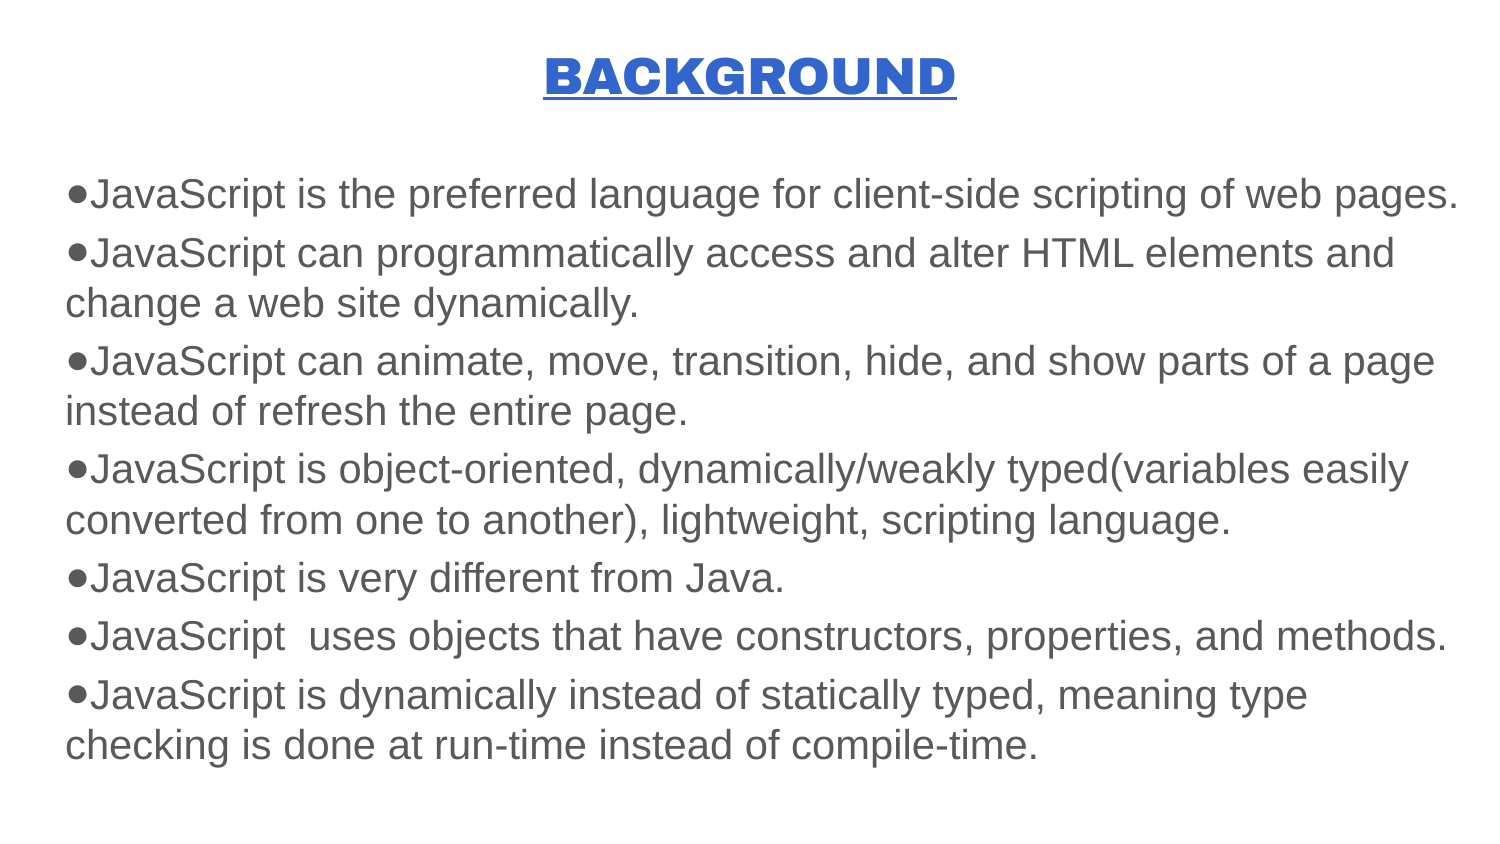

# BACKGROUND
JavaScript is the preferred language for client-side scripting of web pages.
JavaScript can programmatically access and alter HTML elements and change a web site dynamically.
JavaScript can animate, move, transition, hide, and show parts of a page instead of refresh the entire page.
JavaScript is object-oriented, dynamically/weakly typed(variables easily converted from one to another), lightweight, scripting language.
JavaScript is very different from Java.
JavaScript  uses objects that have constructors, properties, and methods.
JavaScript is dynamically instead of statically typed, meaning type checking is done at run-time instead of compile-time.